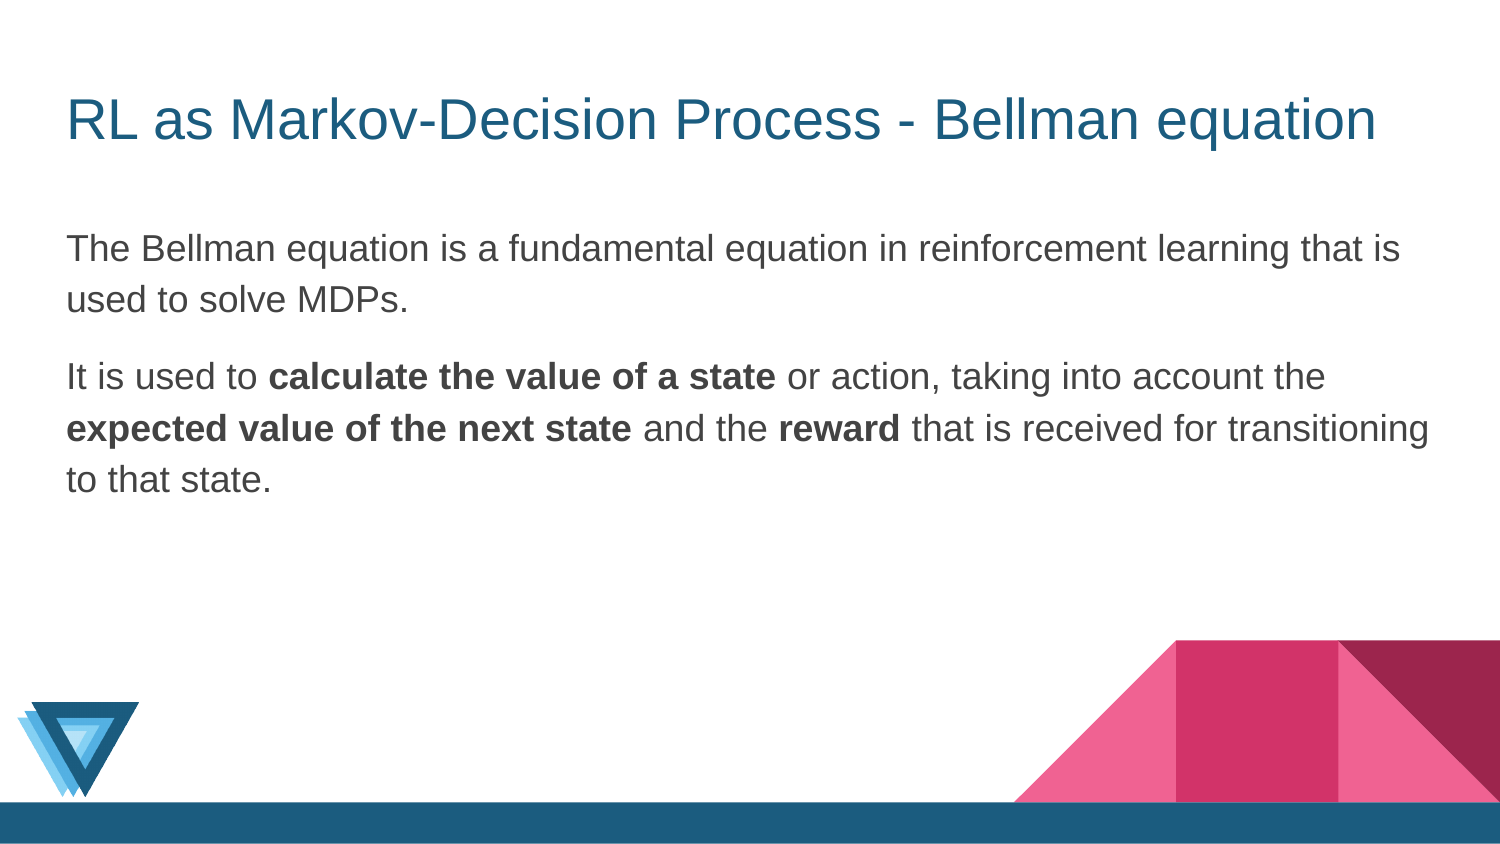

# RL as Markov-Decision Process - Bellman equation
The Bellman equation is a fundamental equation in reinforcement learning that is used to solve MDPs.
It is used to calculate the value of a state or action, taking into account the expected value of the next state and the reward that is received for transitioning to that state.